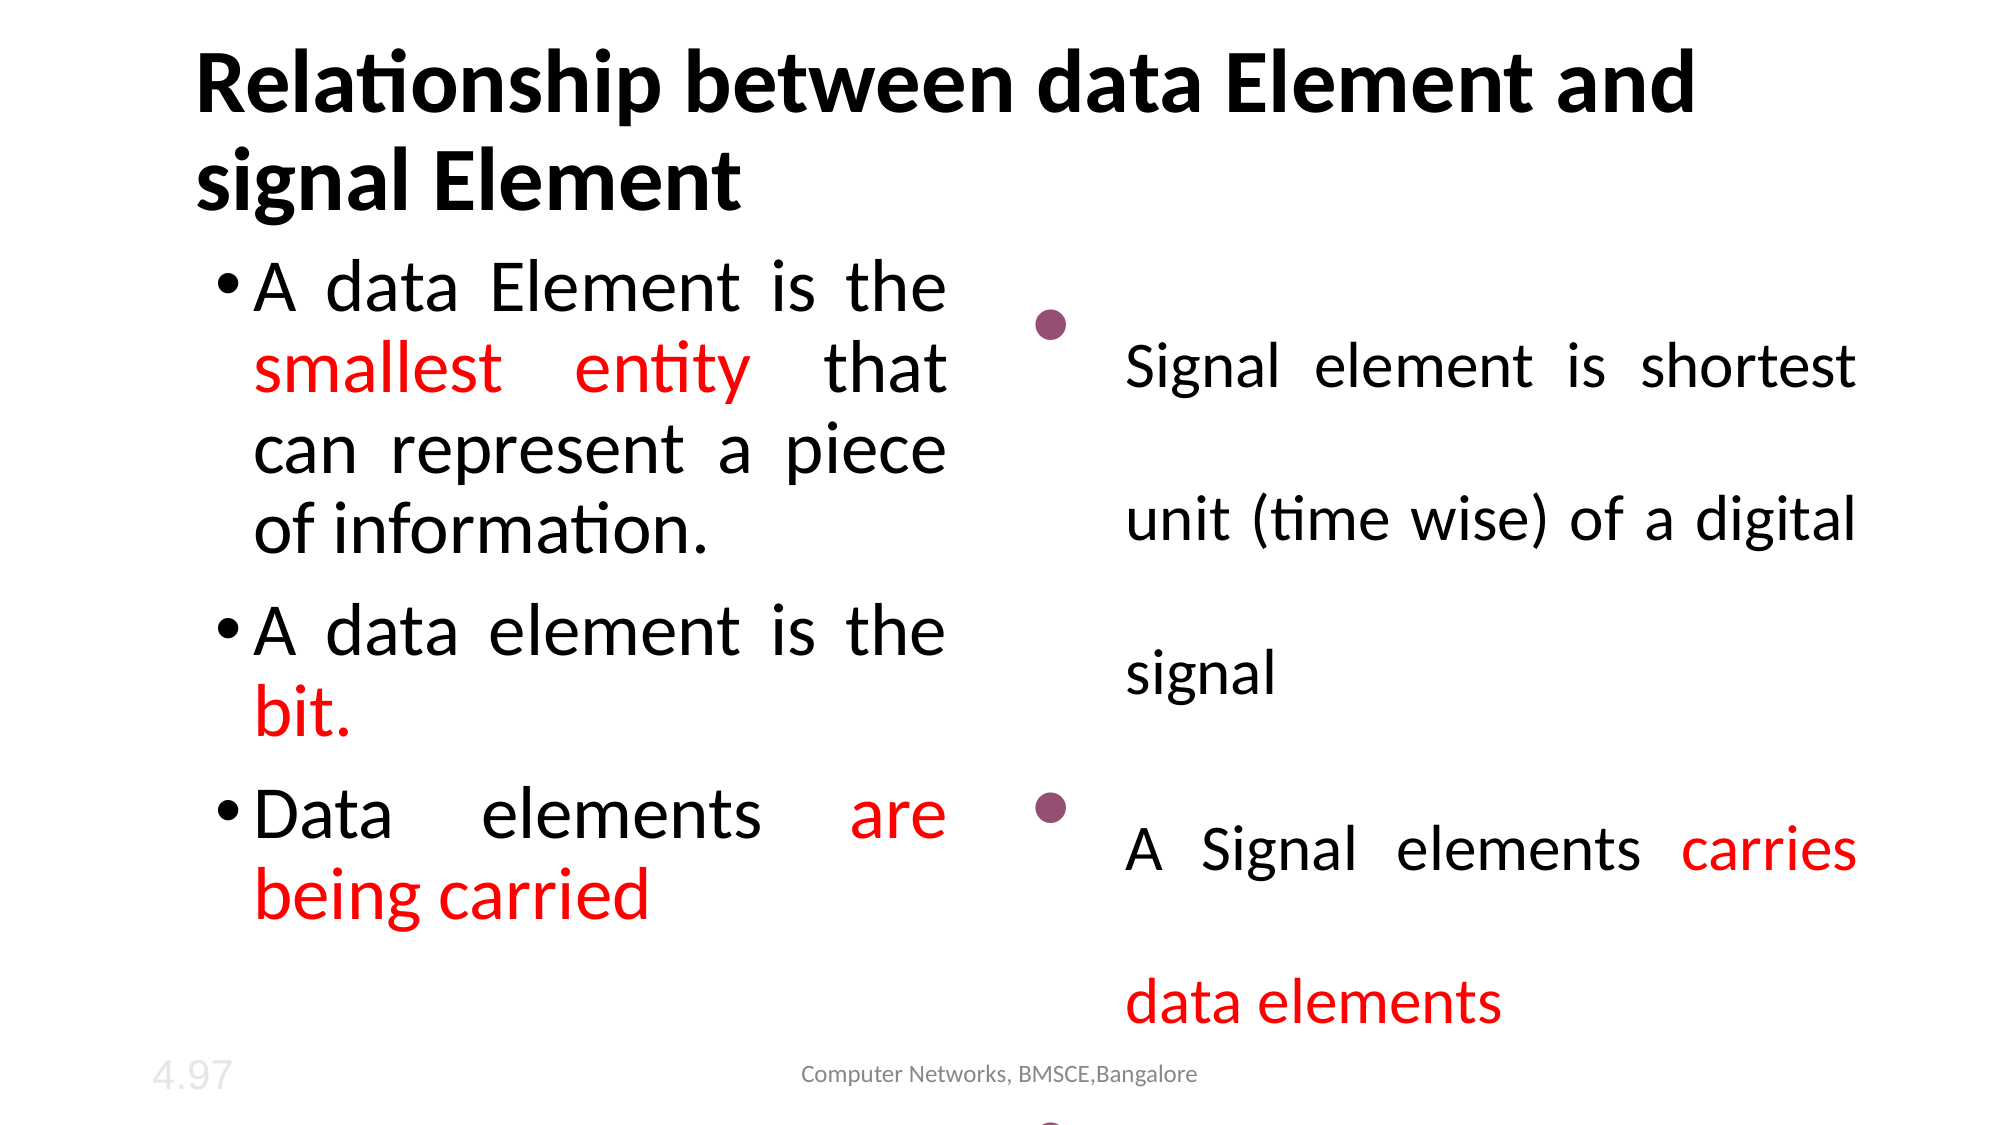

# Relationship between data Element and signal Element
A data Element is the smallest entity that can represent a piece of information.
A data element is the bit.
Data elements are being carried
Signal element is shortest unit (time wise) of a digital signal
A Signal elements carries data elements
Signal elements are the carriers
4.97
Computer Networks, BMSCE,Bangalore